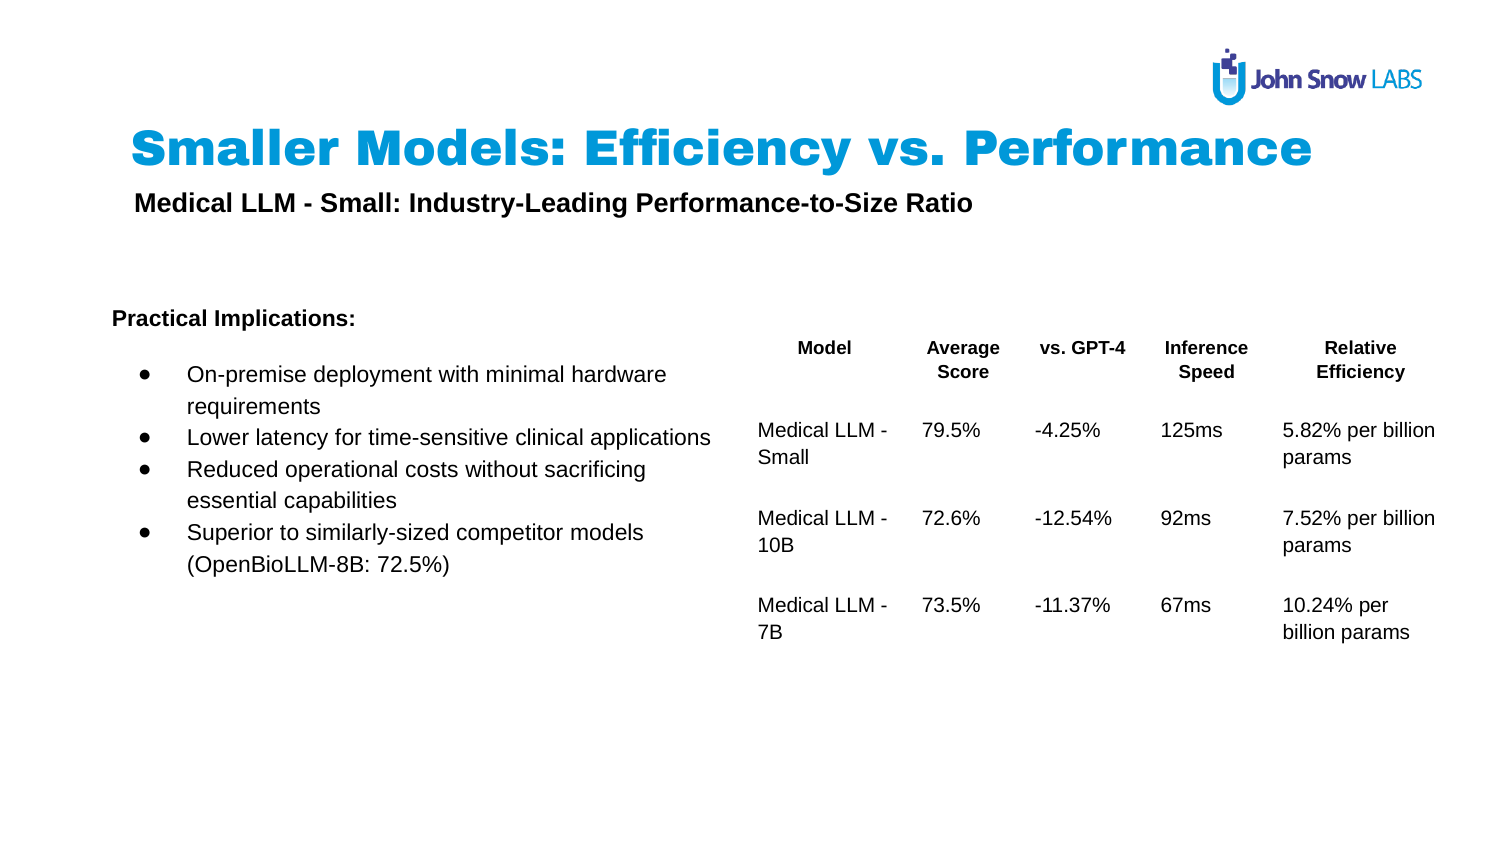

Smaller Models: Efficiency vs. Performance
Medical LLM - Small: Industry-Leading Performance-to-Size Ratio
Practical Implications:
On-premise deployment with minimal hardware requirements
Lower latency for time-sensitive clinical applications
Reduced operational costs without sacrificing essential capabilities
Superior to similarly-sized competitor models (OpenBioLLM-8B: 72.5%)

| Model | Average Score | vs. GPT-4 | Inference Speed | Relative Efficiency |
| --- | --- | --- | --- | --- |
| Medical LLM - Small | 79.5% | -4.25% | 125ms | 5.82% per billion params |
| Medical LLM - 10B | 72.6% | -12.54% | 92ms | 7.52% per billion params |
| Medical LLM - 7B | 73.5% | -11.37% | 67ms | 10.24% per billion params |